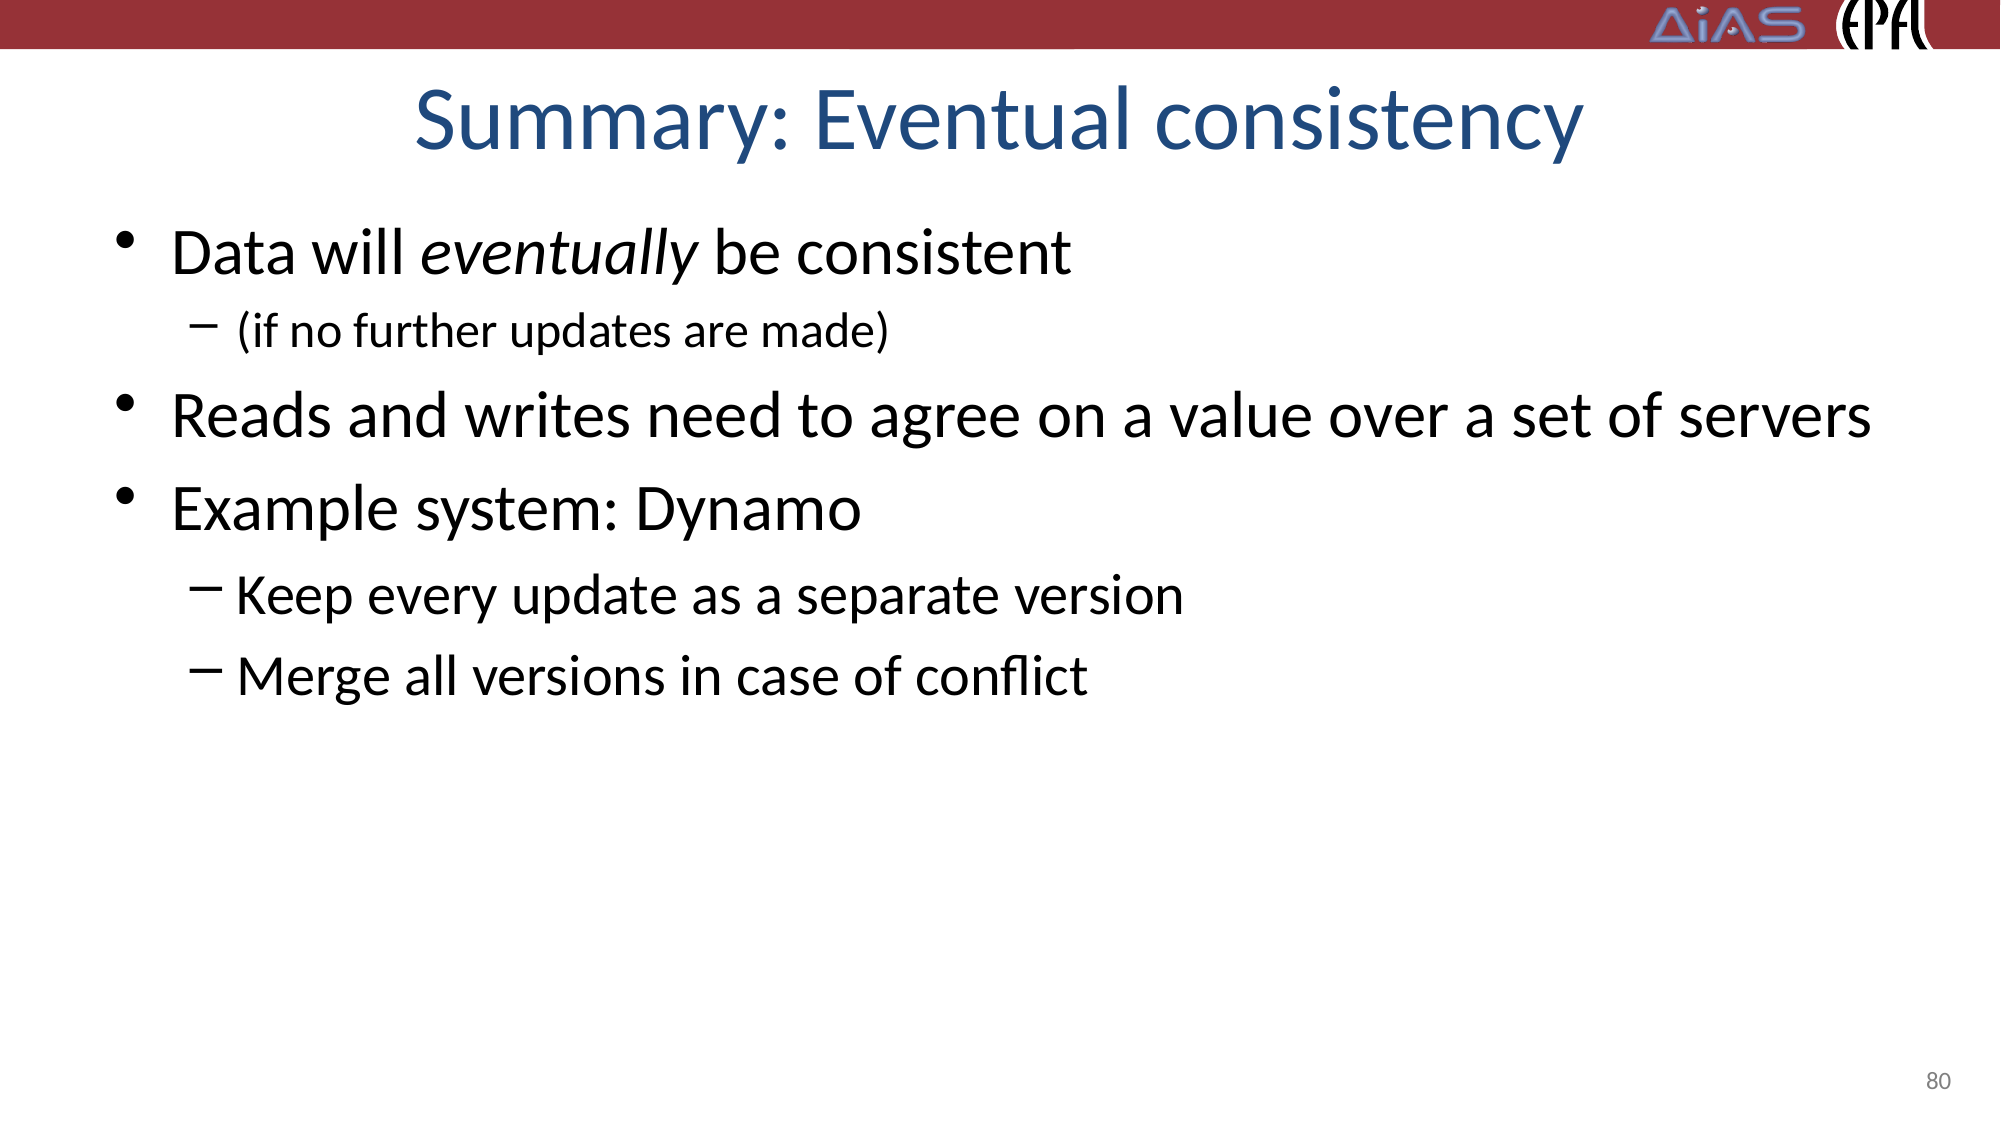

# Summary: Eventual consistency
Data will eventually be consistent
(if no further updates are made)
Reads and writes need to agree on a value over a set of servers
Example system: Dynamo
Keep every update as a separate version
Merge all versions in case of conflict

80